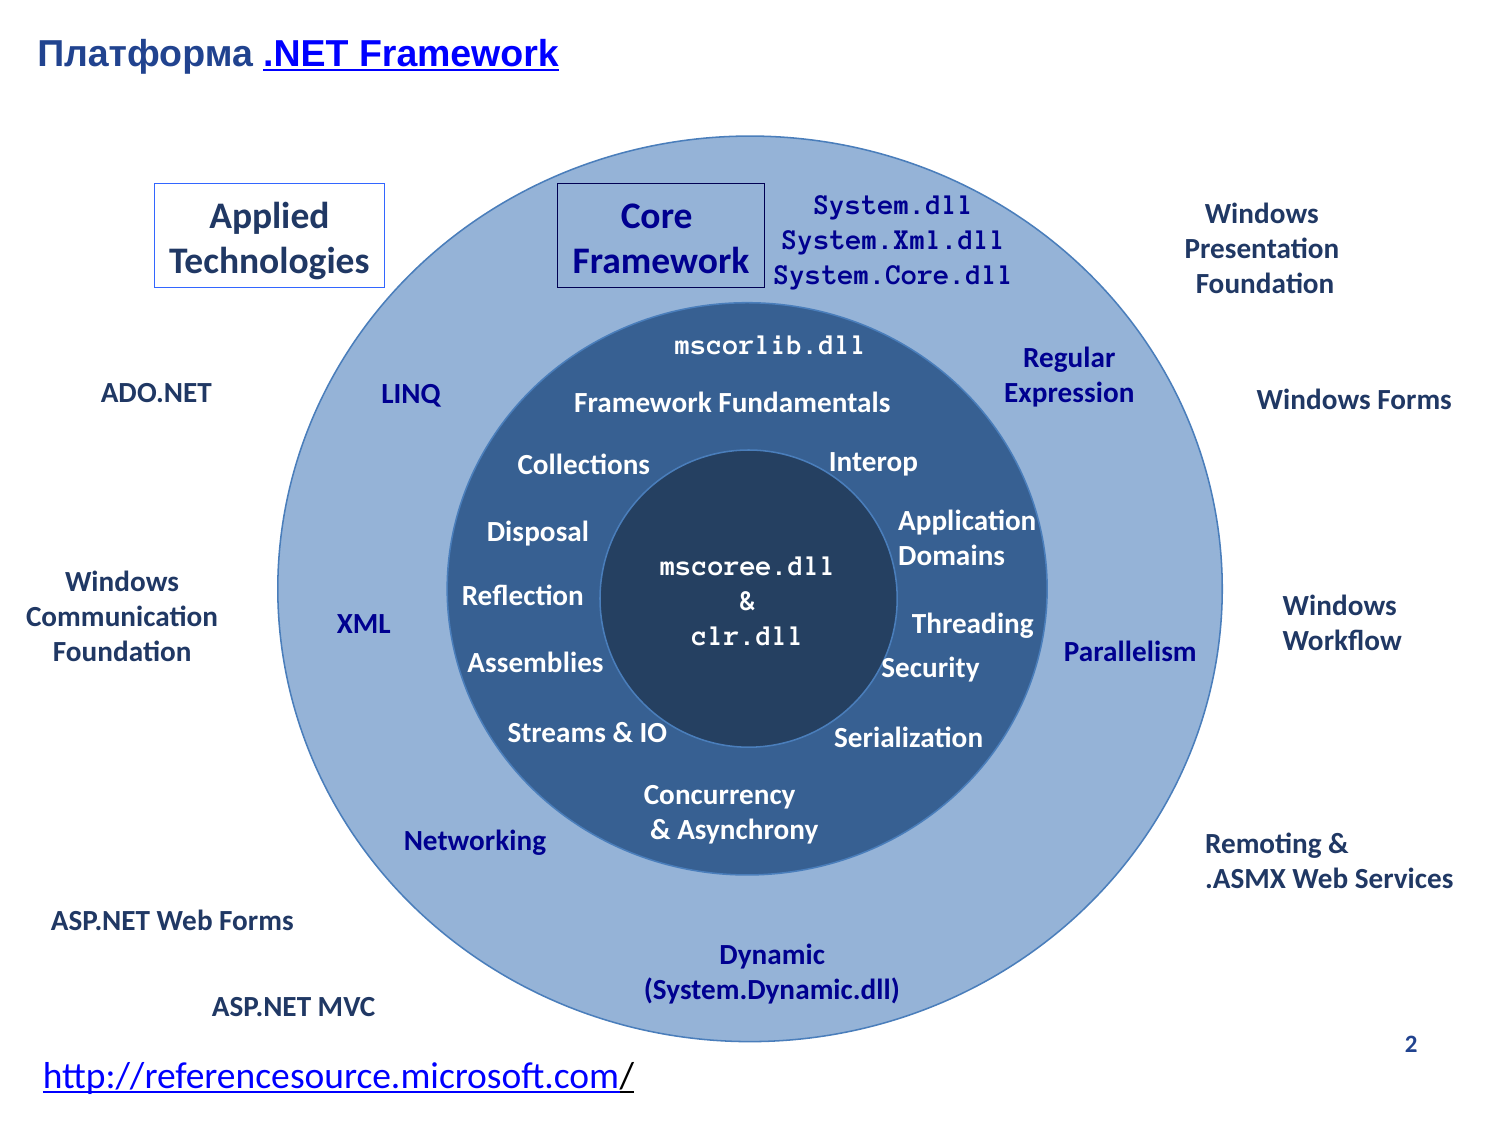

# Платформа .NET Framework

System.dll
System.Xml.dll
System.Core.dll
Core
Framework
Applied
Technologies
Windows
Presentation
Foundation
mscoree.dl
mscorlib.dll
Regular
Expression
ADO.NET
LINQ
Windows Forms
Framework Fundamentals
Interop
Collections
mscoree.dll&
clr.dll
Application Domains
Disposal
Windows
Communication
Foundation
Reflection
Windows
Workflow
Threading
XML
Parallelism
Assemblies
Security
Streams & IO
Serialization
Concurrency
 & Asynchrony
Networking
Remoting &
.ASMX Web Services
ASP.NET Web Forms
Dynamic
(System.Dynamic.dll)
ASP.NET MVC
2
http://referencesource.microsoft.com/